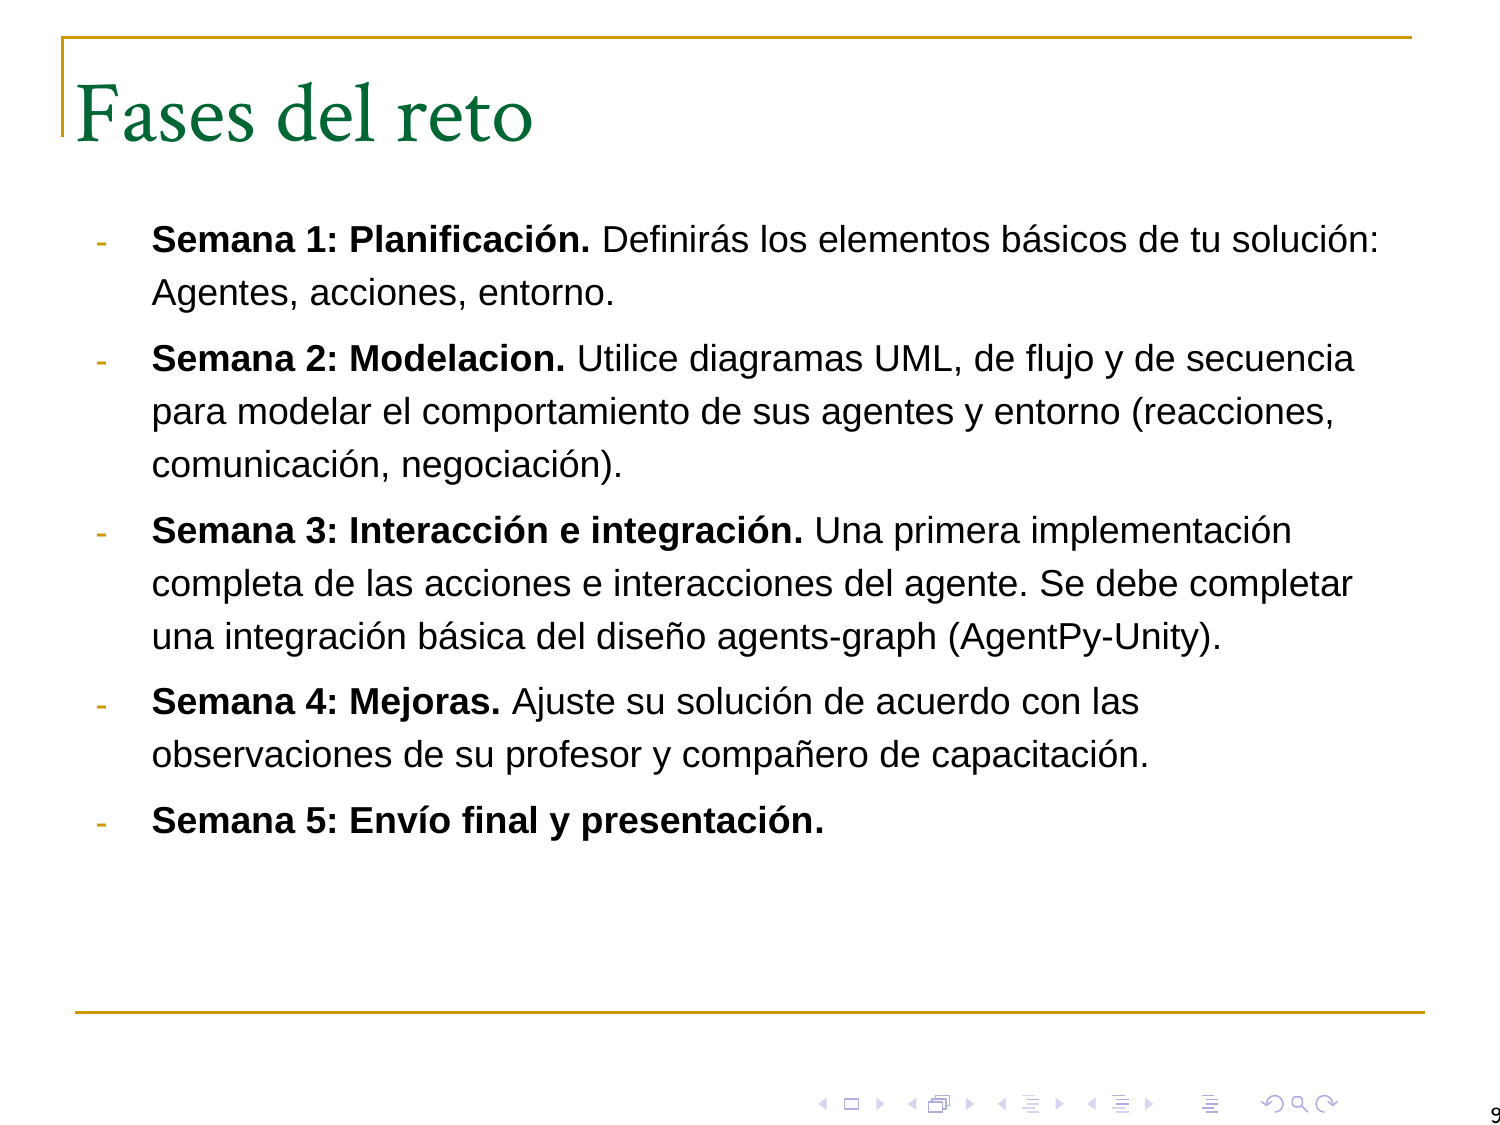

Fases del reto
Semana 1: Planificación. Definirás los elementos básicos de tu solución: Agentes, acciones, entorno.
Semana 2: Modelacion. Utilice diagramas UML, de flujo y de secuencia para modelar el comportamiento de sus agentes y entorno (reacciones, comunicación, negociación).
Semana 3: Interacción e integración. Una primera implementación completa de las acciones e interacciones del agente. Se debe completar una integración básica del diseño agents-graph (AgentPy-Unity).
Semana 4: Mejoras. Ajuste su solución de acuerdo con las observaciones de su profesor y compañero de capacitación.
Semana 5: Envío final y presentación.

9/8